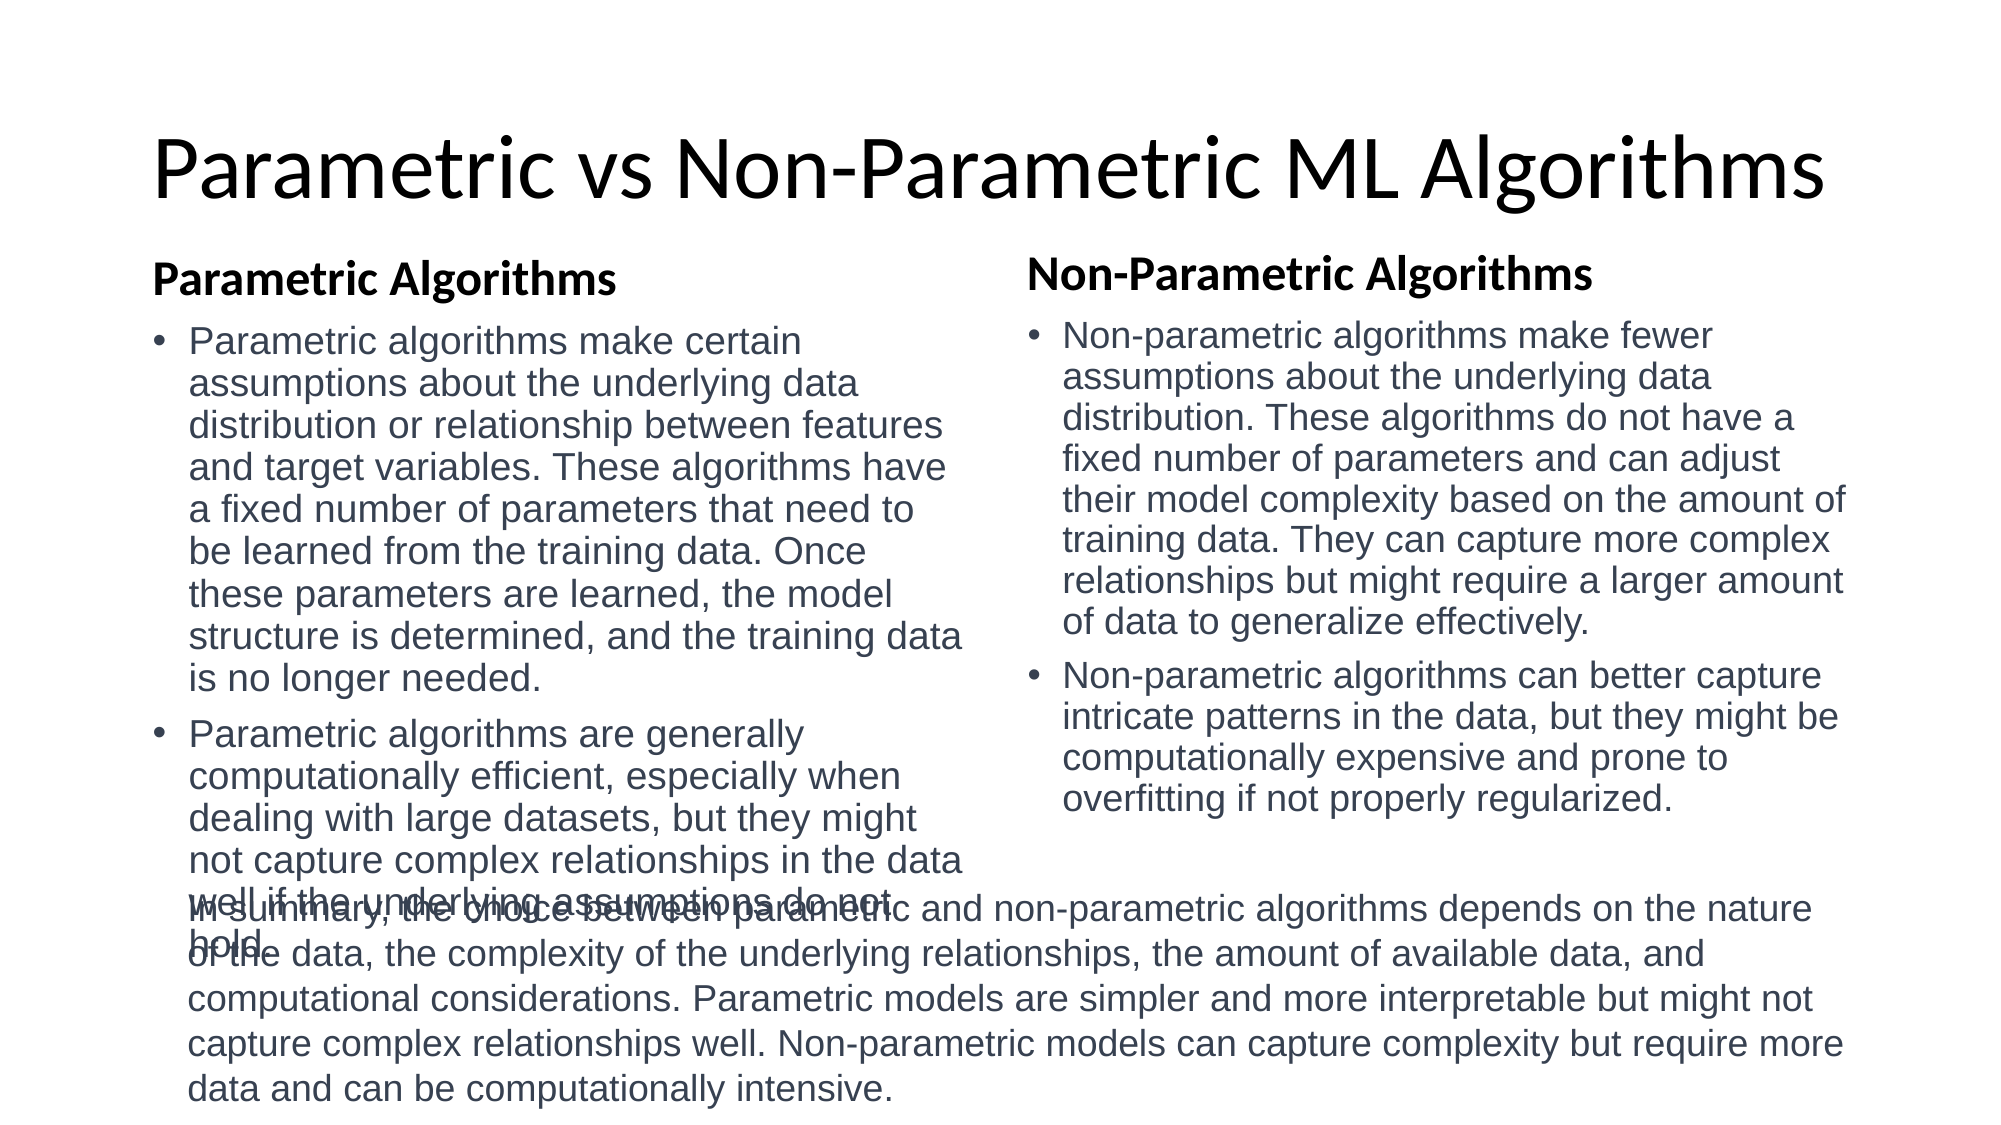

# Parametric vs Non-Parametric ML Algorithms
Non-Parametric Algorithms
Parametric Algorithms
Non-parametric algorithms make fewer assumptions about the underlying data distribution. These algorithms do not have a fixed number of parameters and can adjust their model complexity based on the amount of training data. They can capture more complex relationships but might require a larger amount of data to generalize effectively.
Non-parametric algorithms can better capture intricate patterns in the data, but they might be computationally expensive and prone to overfitting if not properly regularized.
Parametric algorithms make certain assumptions about the underlying data distribution or relationship between features and target variables. These algorithms have a fixed number of parameters that need to be learned from the training data. Once these parameters are learned, the model structure is determined, and the training data is no longer needed.
Parametric algorithms are generally computationally efficient, especially when dealing with large datasets, but they might not capture complex relationships in the data well if the underlying assumptions do not hold.
In summary, the choice between parametric and non-parametric algorithms depends on the nature of the data, the complexity of the underlying relationships, the amount of available data, and computational considerations. Parametric models are simpler and more interpretable but might not capture complex relationships well. Non-parametric models can capture complexity but require more data and can be computationally intensive.